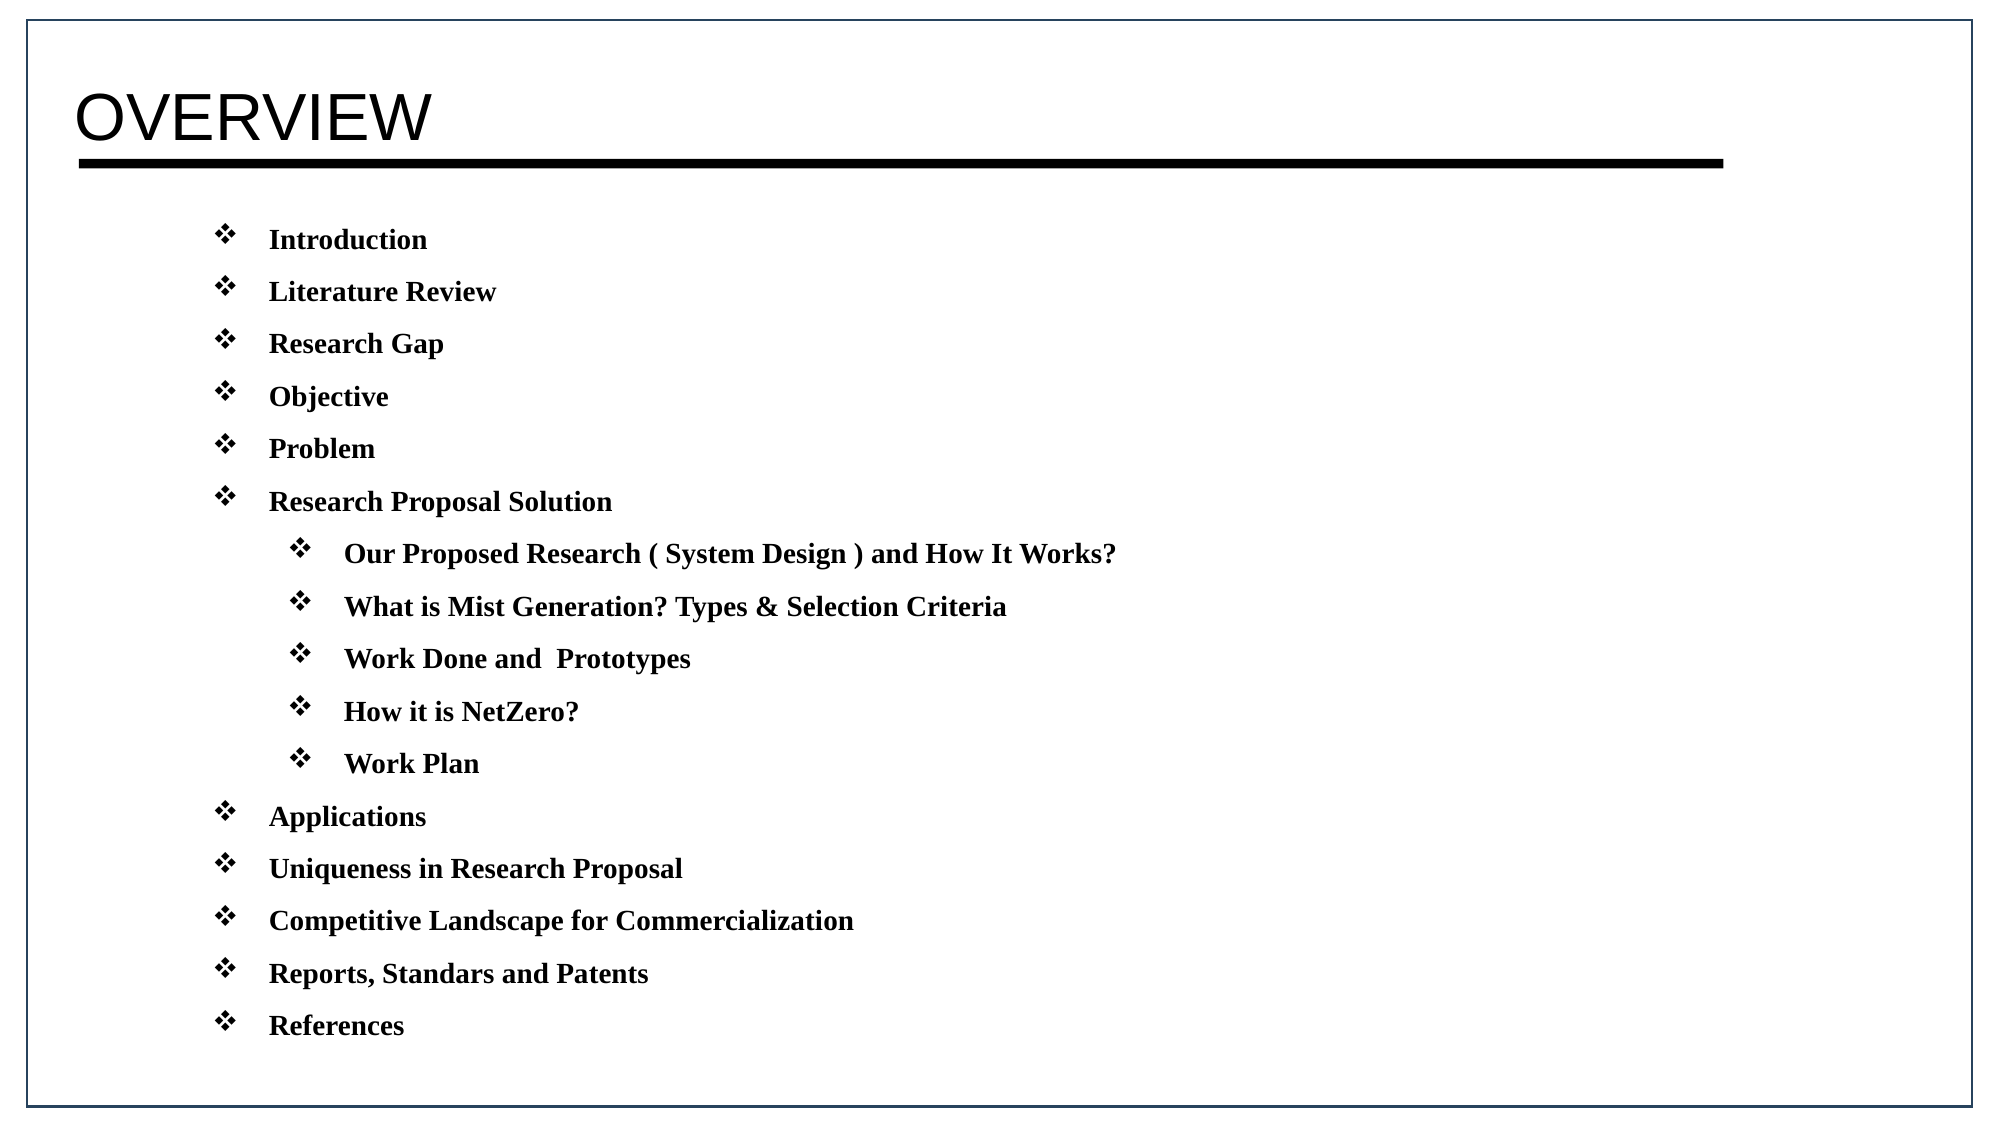

# OVERVIEW

Introduction
Literature Review
Research Gap
Objective
Problem
Research Proposal Solution
Our Proposed Research ( System Design ) and How It Works?
What is Mist Generation? Types & Selection Criteria
Work Done and  Prototypes
How it is NetZero?
Work Plan
Applications
Uniqueness in Research Proposal
Competitive Landscape for Commercialization
Reports, Standars and Patents
References

Center for Emerging Technology for Sustainable Development
2